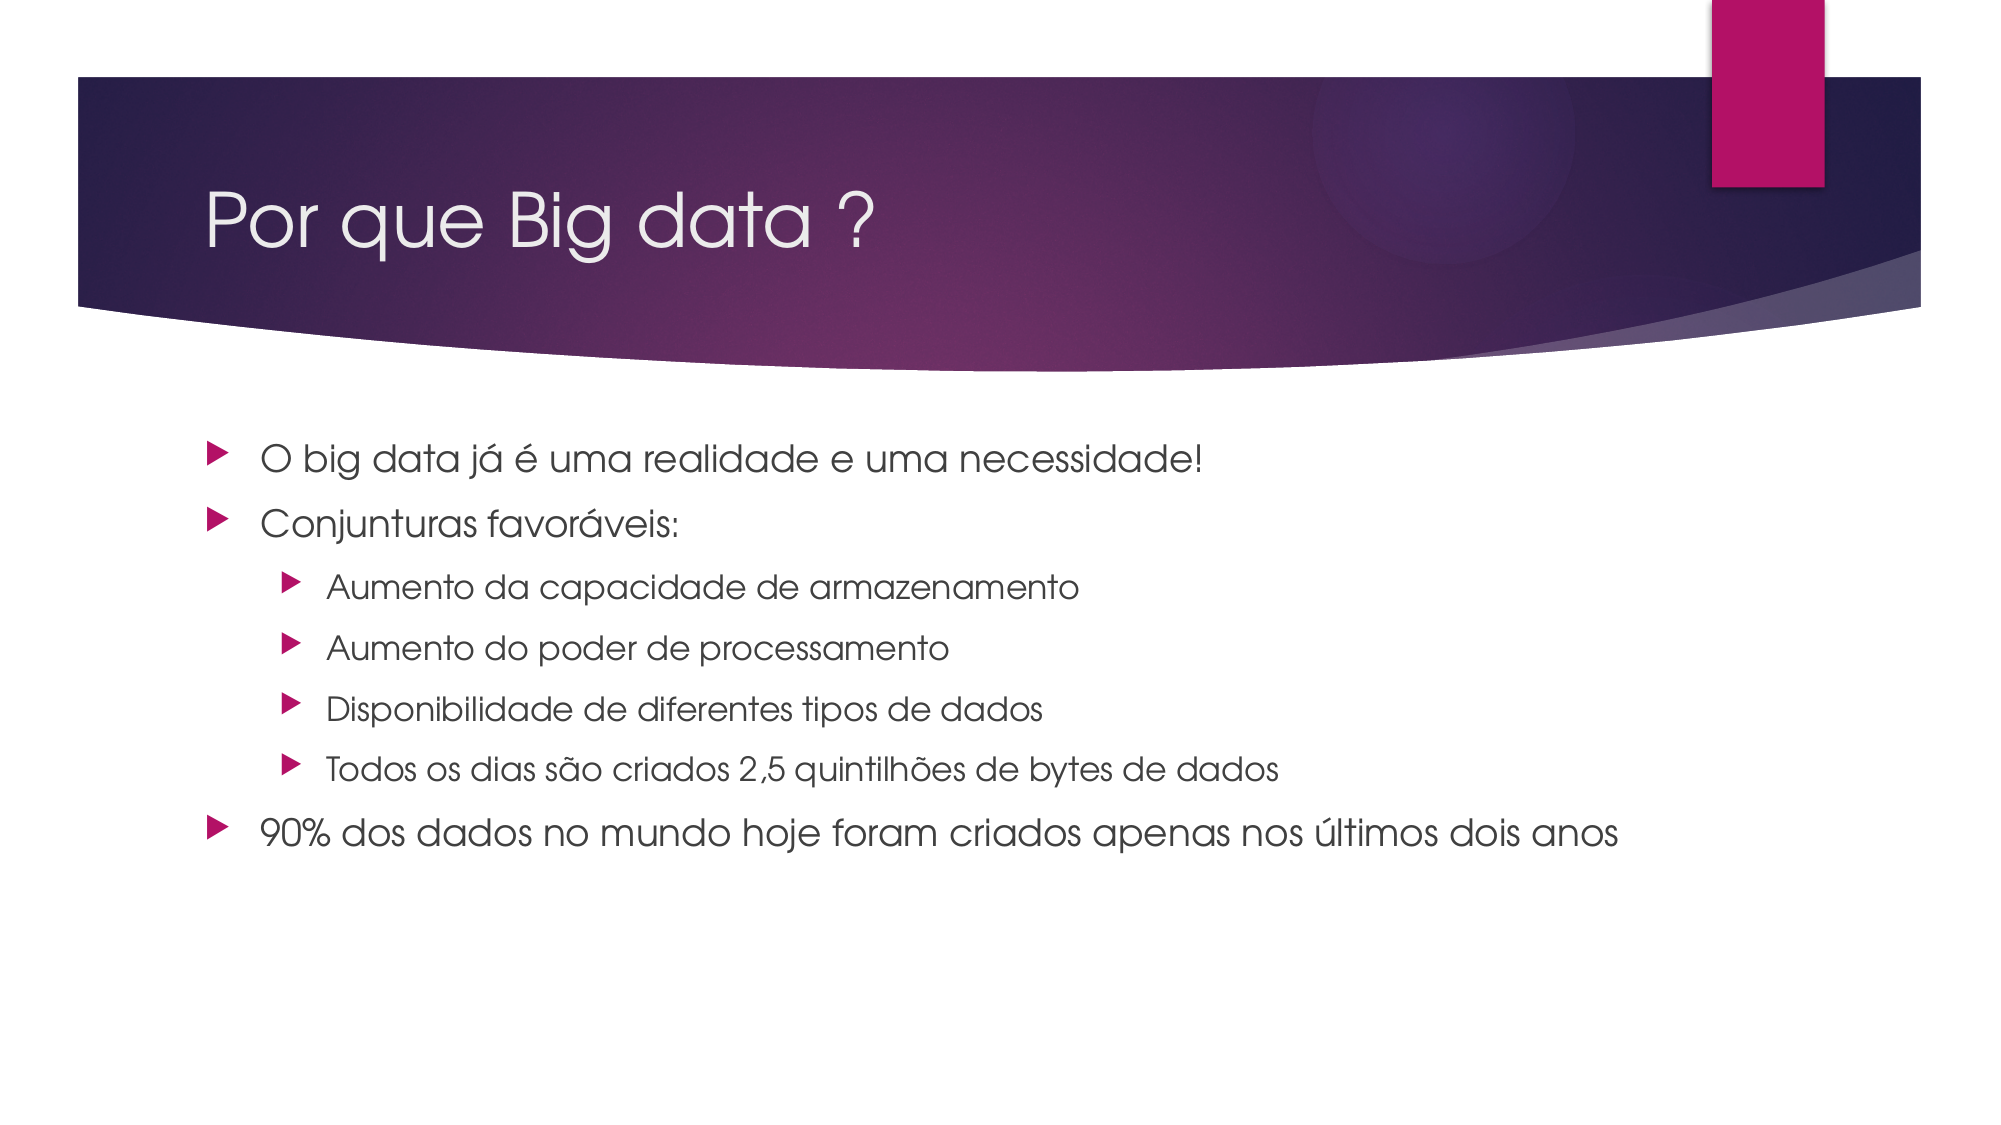

# Por que Big data ?
O big data já é uma realidade e uma necessidade!
Conjunturas favoráveis:
Aumento da capacidade de armazenamento
Aumento do poder de processamento
Disponibilidade de diferentes tipos de dados
Todos os dias são criados 2,5 quintilhões de bytes de dados
90% dos dados no mundo hoje foram criados apenas nos últimos dois anos